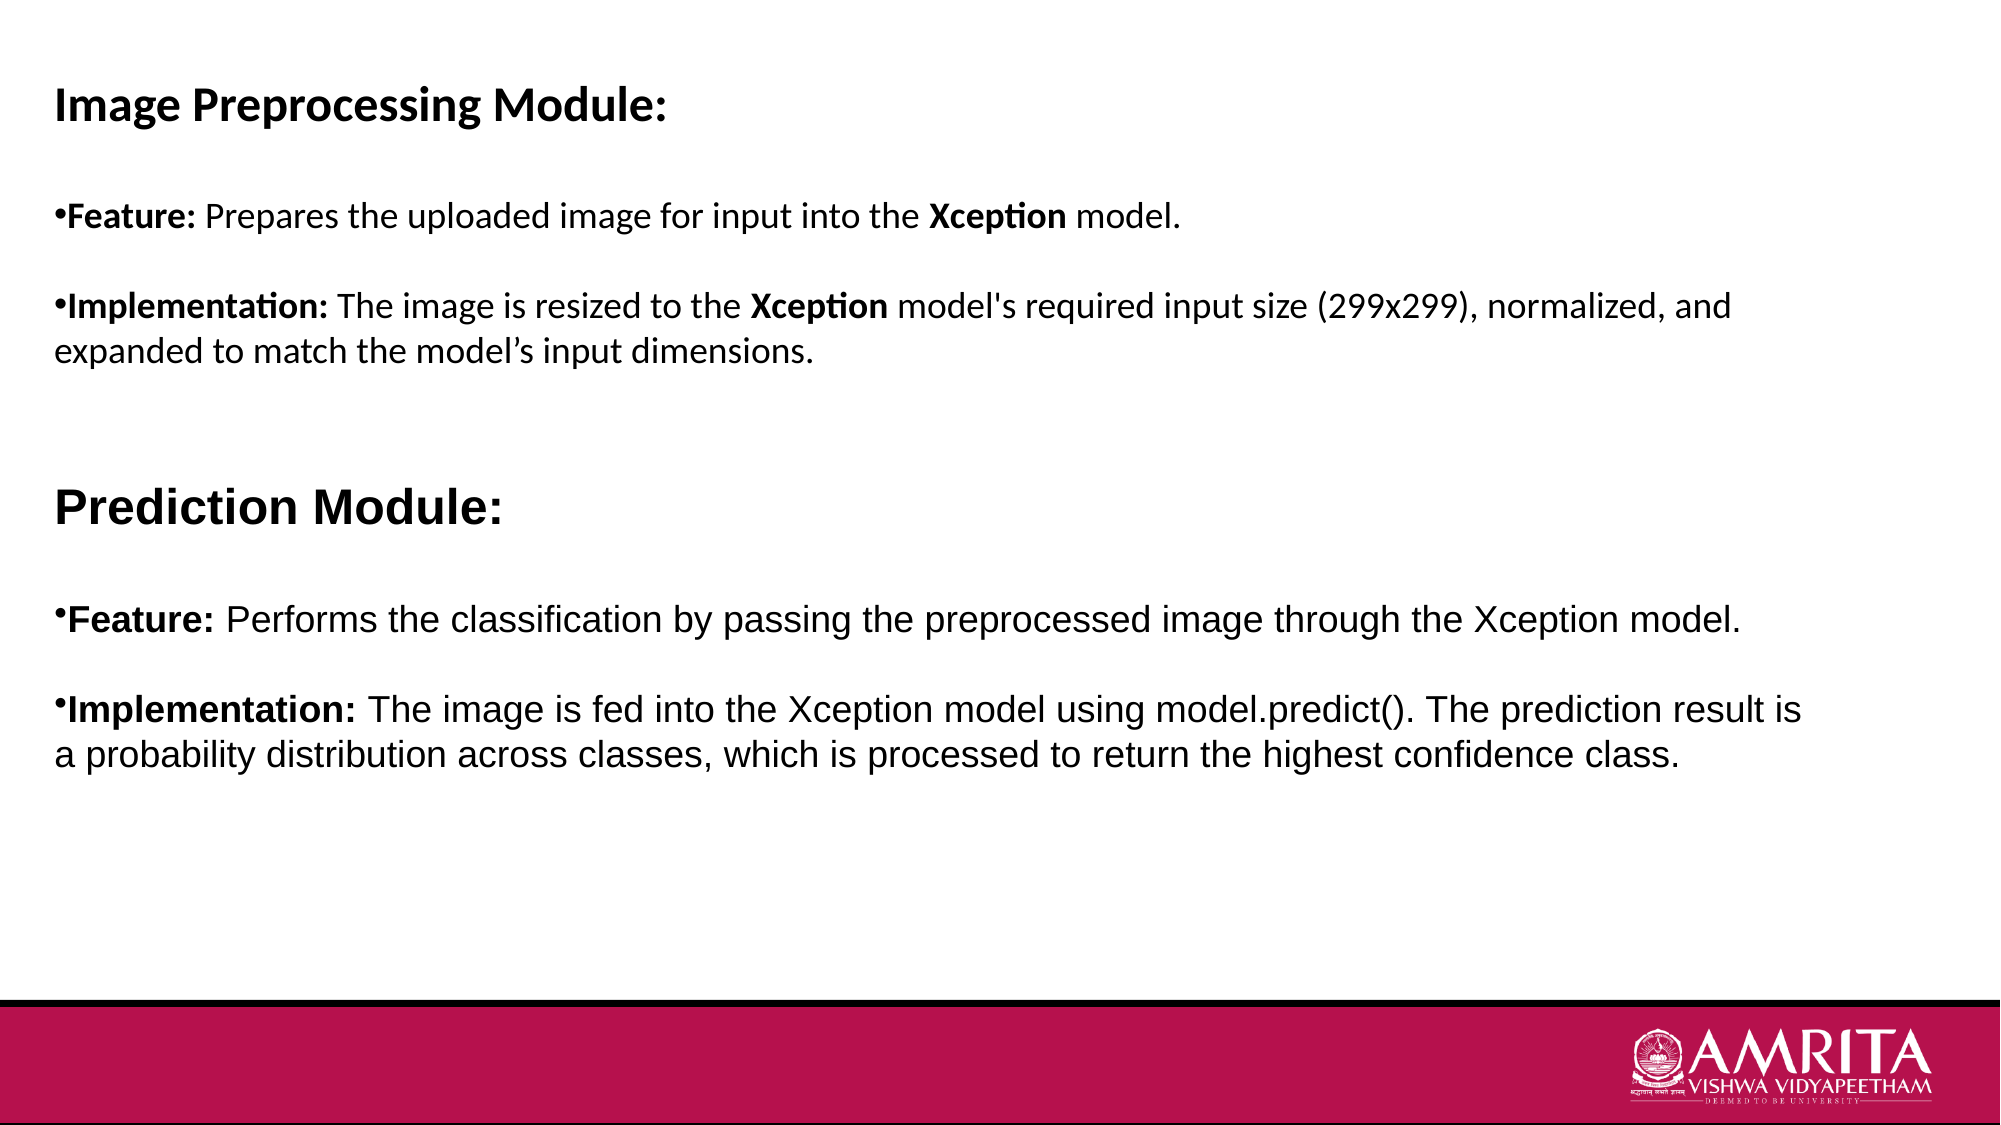

Image Preprocessing Module:

Feature: Prepares the uploaded image for input into the Xception model.

Implementation: The image is resized to the Xception model's required input size (299x299), normalized, and expanded to match the model’s input dimensions.
Prediction Module:

Feature: Performs the classification by passing the preprocessed image through the Xception model.

Implementation: The image is fed into the Xception model using model.predict(). The prediction result is a probability distribution across classes, which is processed to return the highest confidence class.